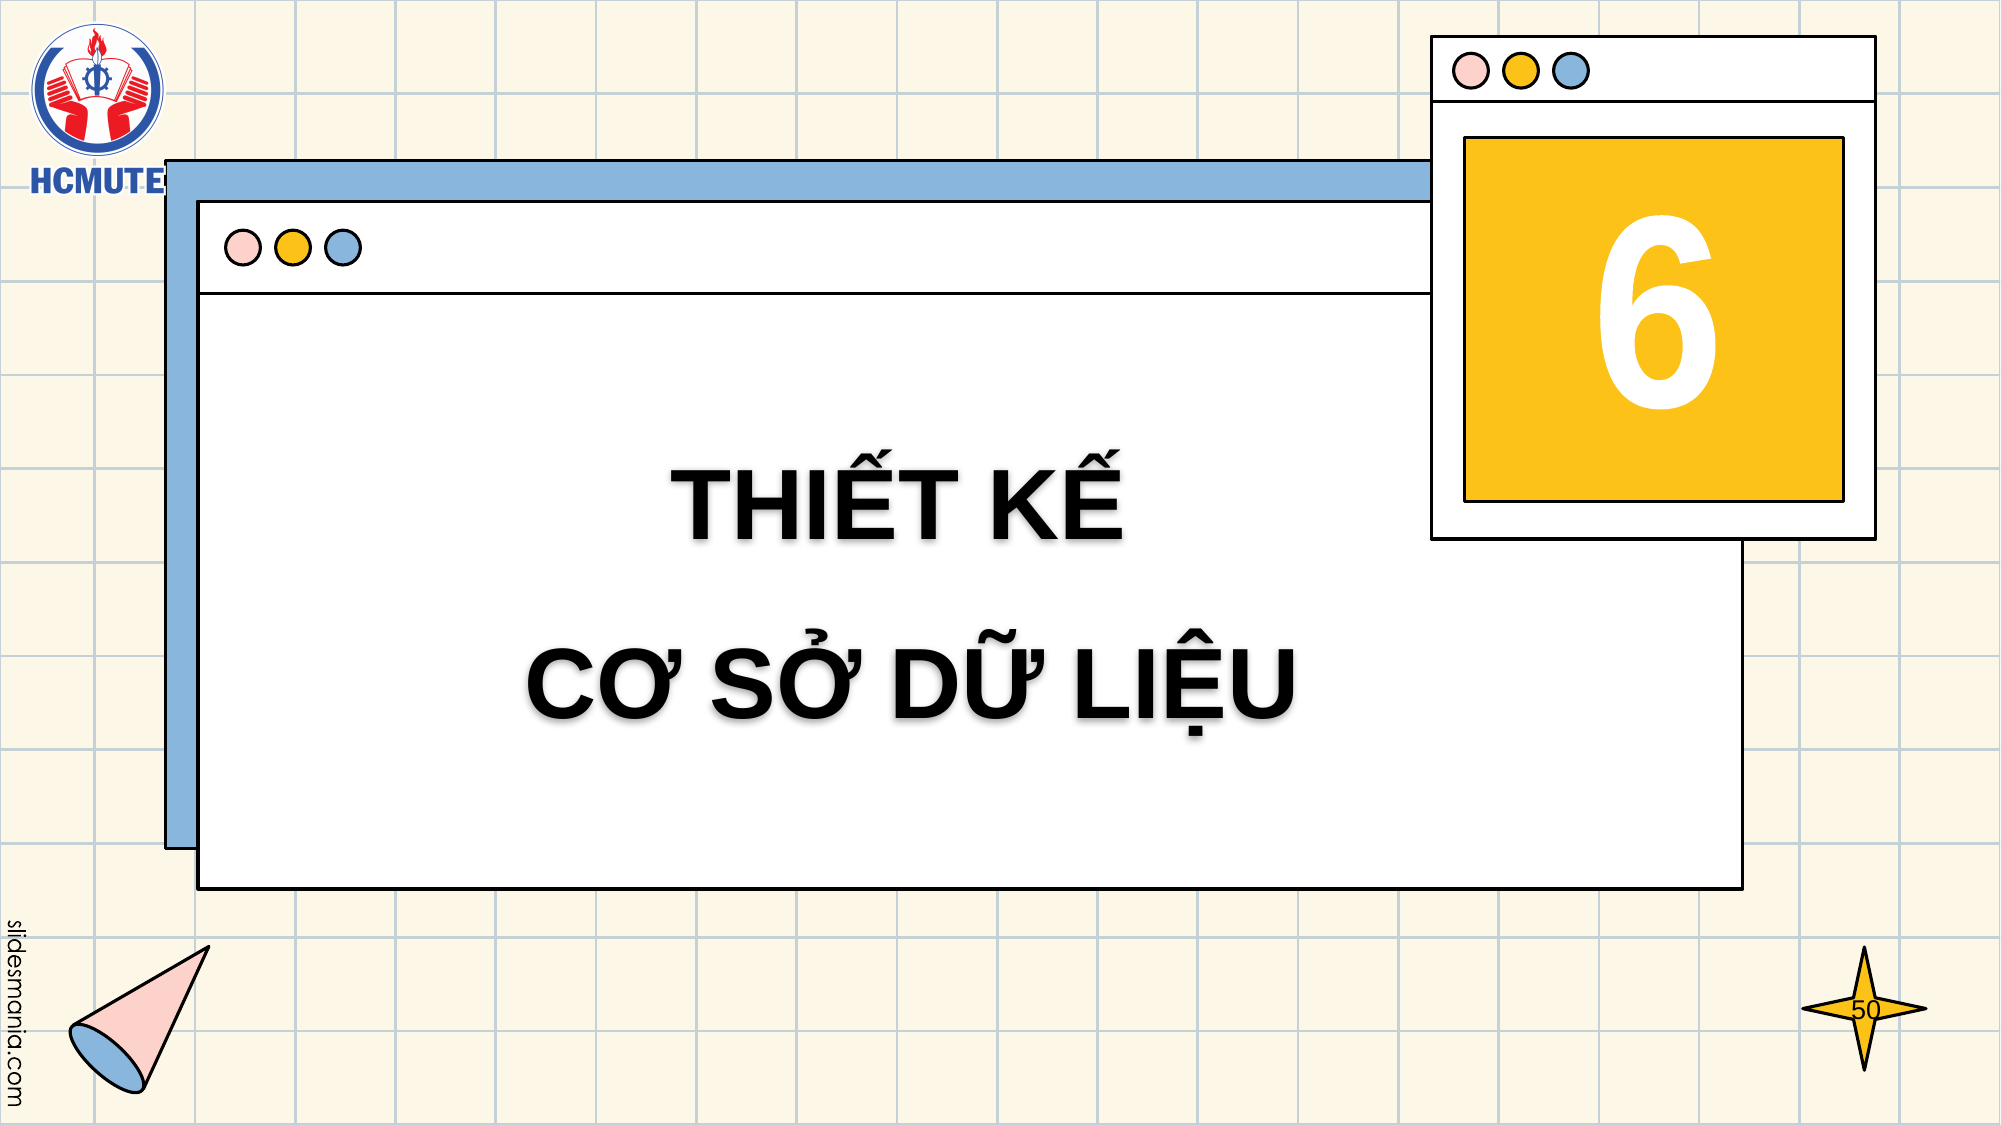

6
# THIẾT KẾ CƠ SỞ DỮ LIỆU
50